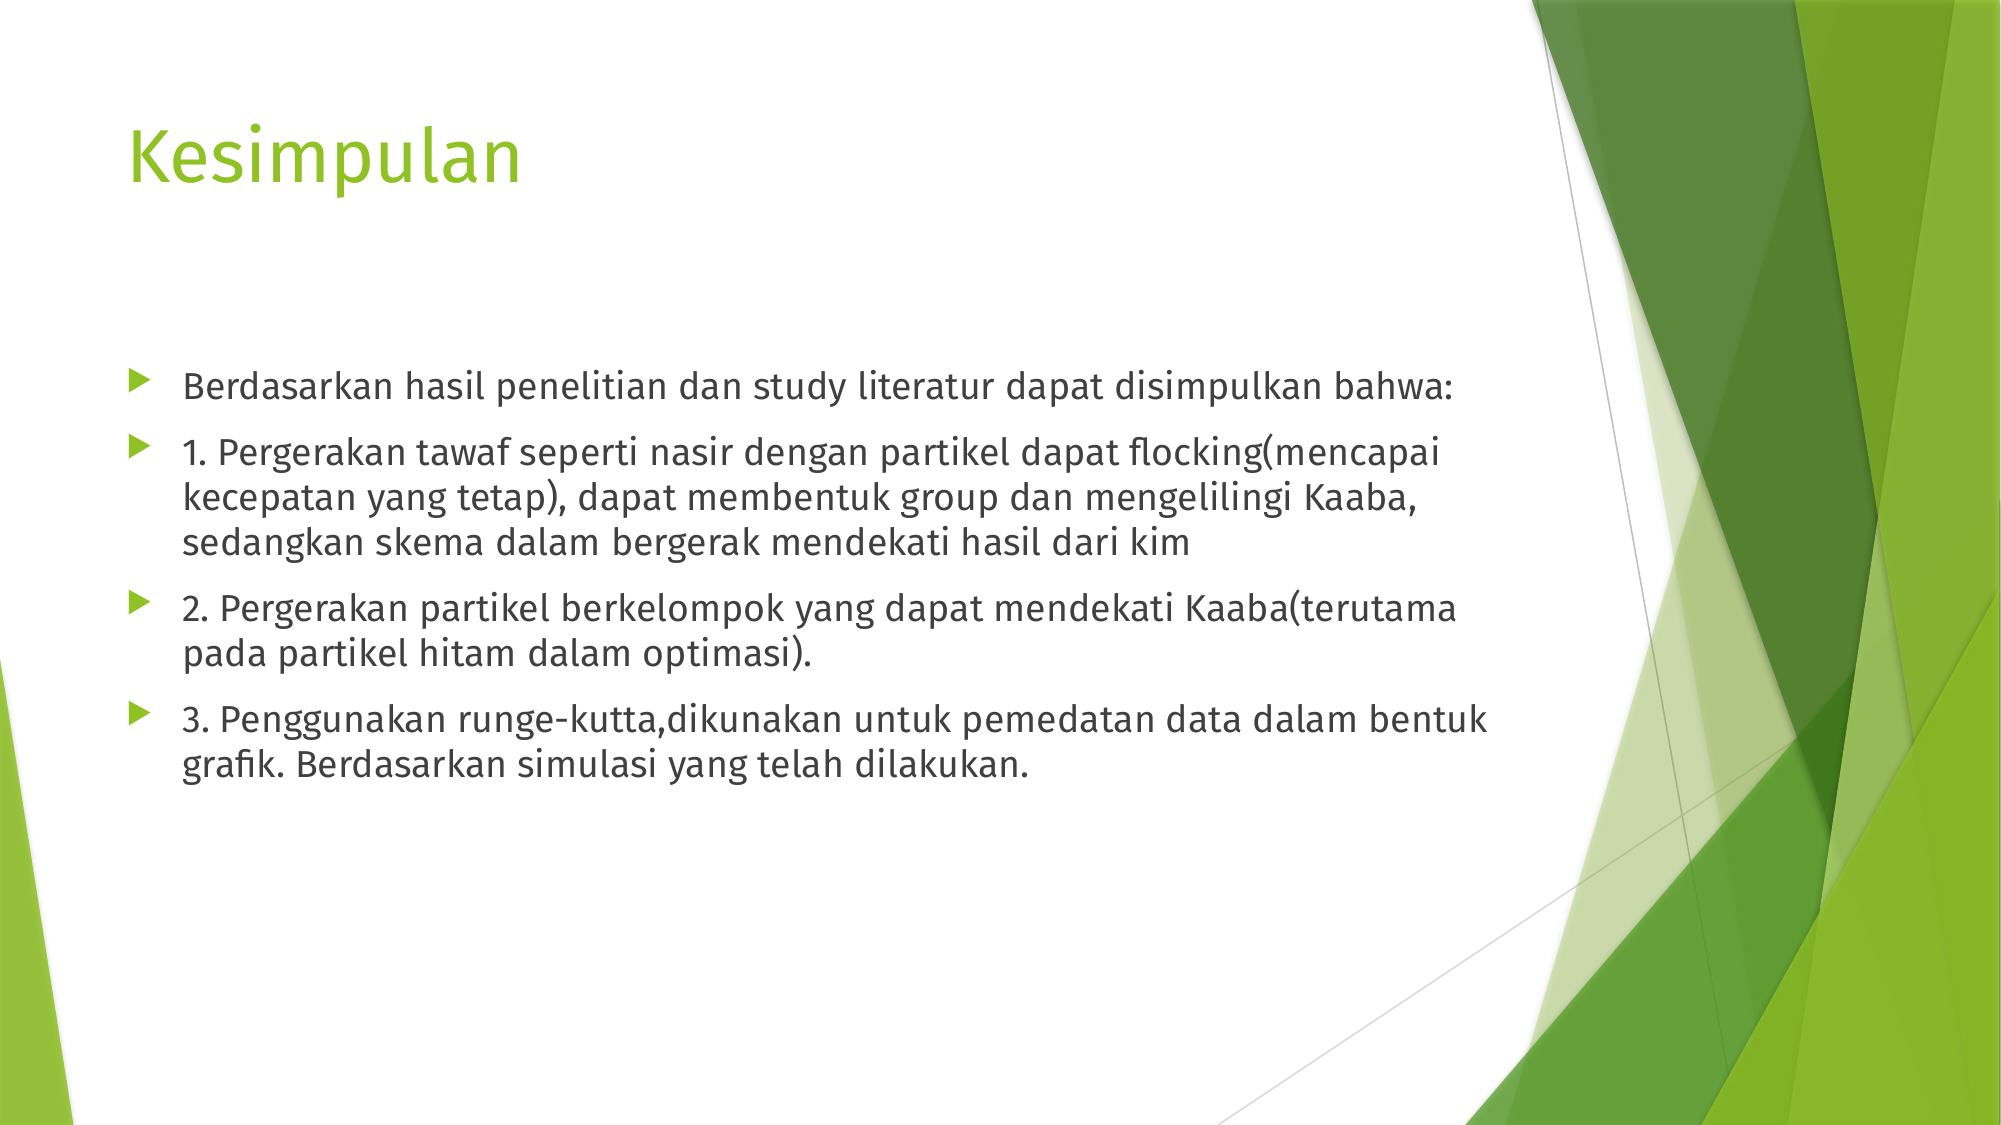

# Kesimpulan
Berdasarkan hasil penelitian dan study literatur dapat disimpulkan bahwa:
1. Pergerakan tawaf seperti nasir dengan partikel dapat flocking(mencapai kecepatan yang tetap), dapat membentuk group dan mengelilingi Kaaba, sedangkan skema dalam bergerak mendekati hasil dari kim
2. Pergerakan partikel berkelompok yang dapat mendekati Kaaba(terutama pada partikel hitam dalam optimasi).
3. Penggunakan runge-kutta,dikunakan untuk pemedatan data dalam bentuk grafik. Berdasarkan simulasi yang telah dilakukan.